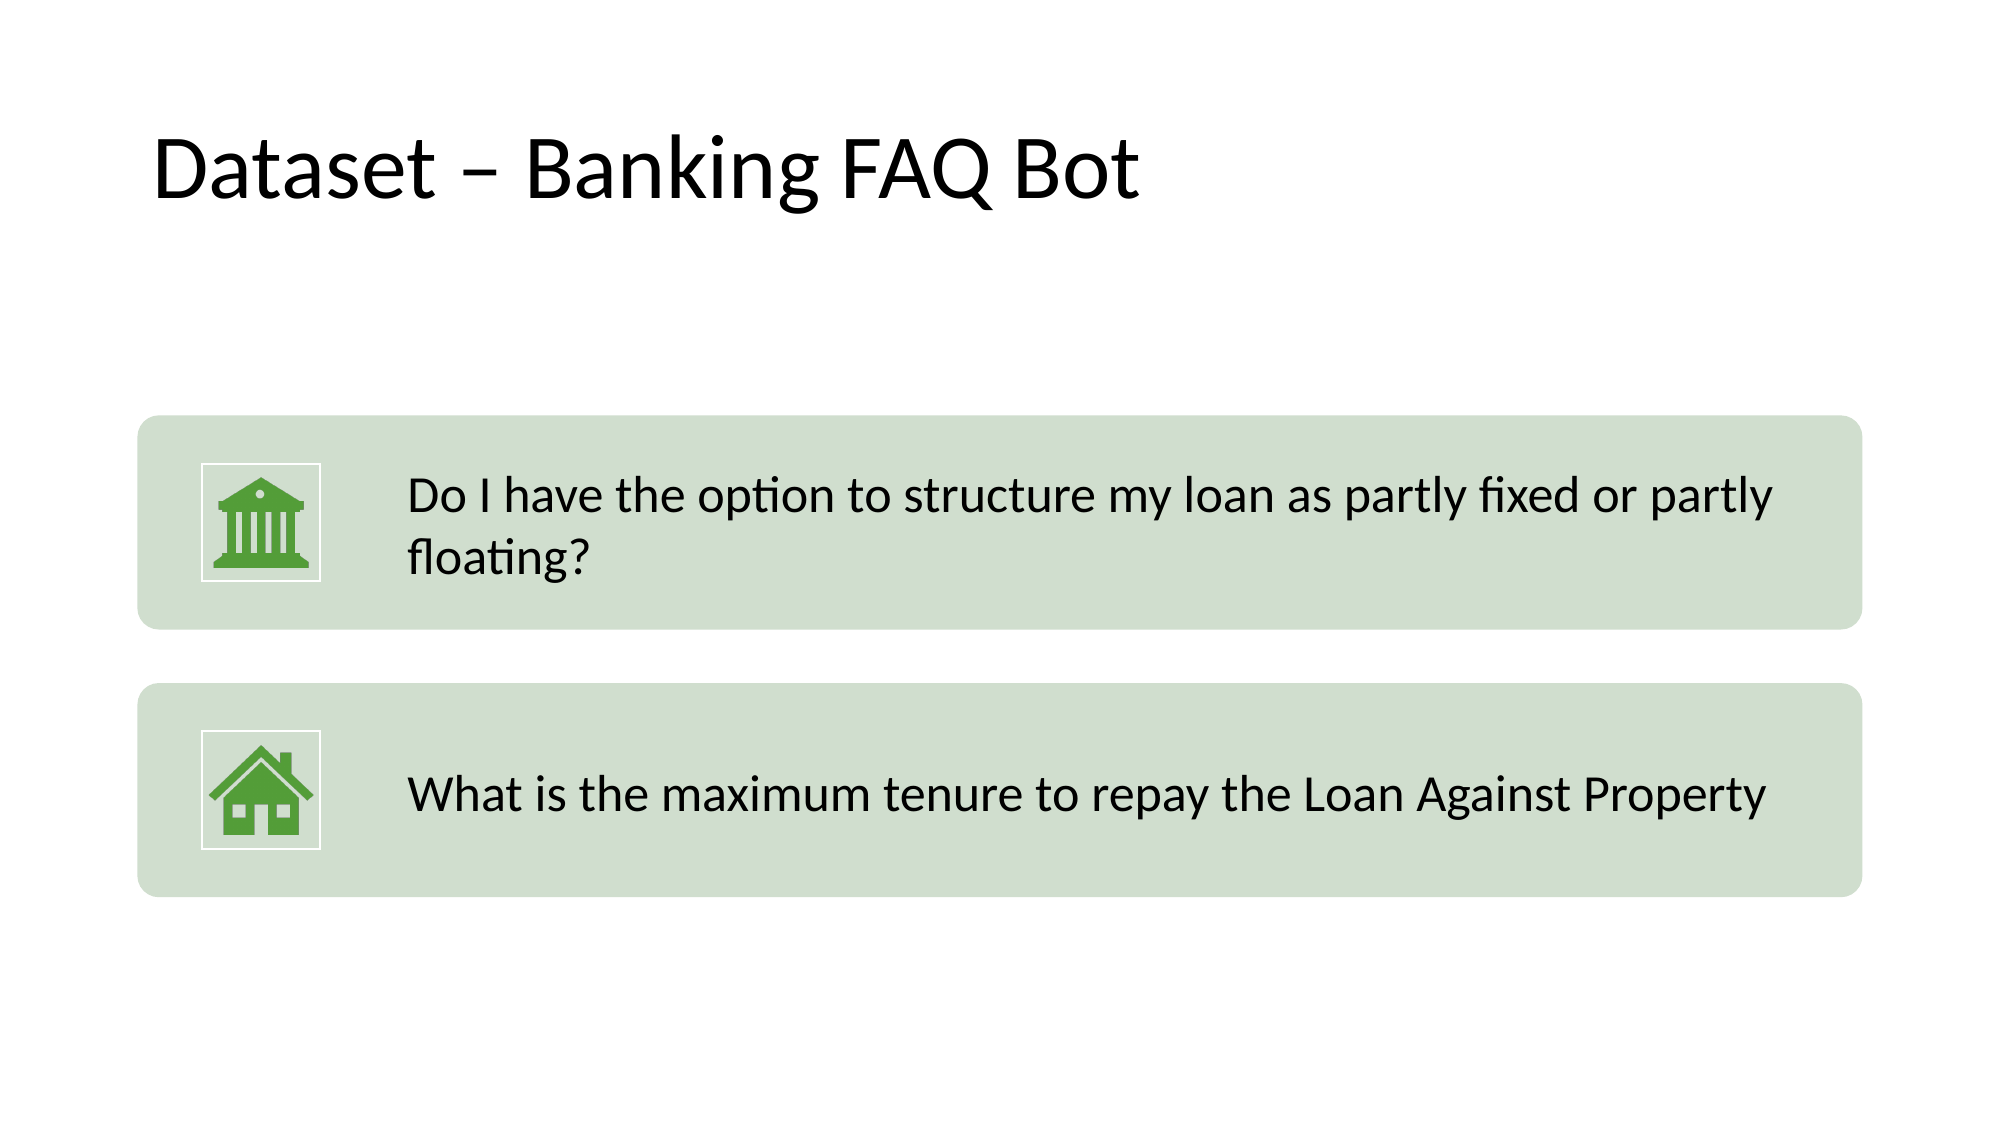

# Dataset – Banking FAQ Bot
Do I have the option to structure my loan as partly fixed or partly floating?
What is the maximum tenure to repay the Loan Against Property